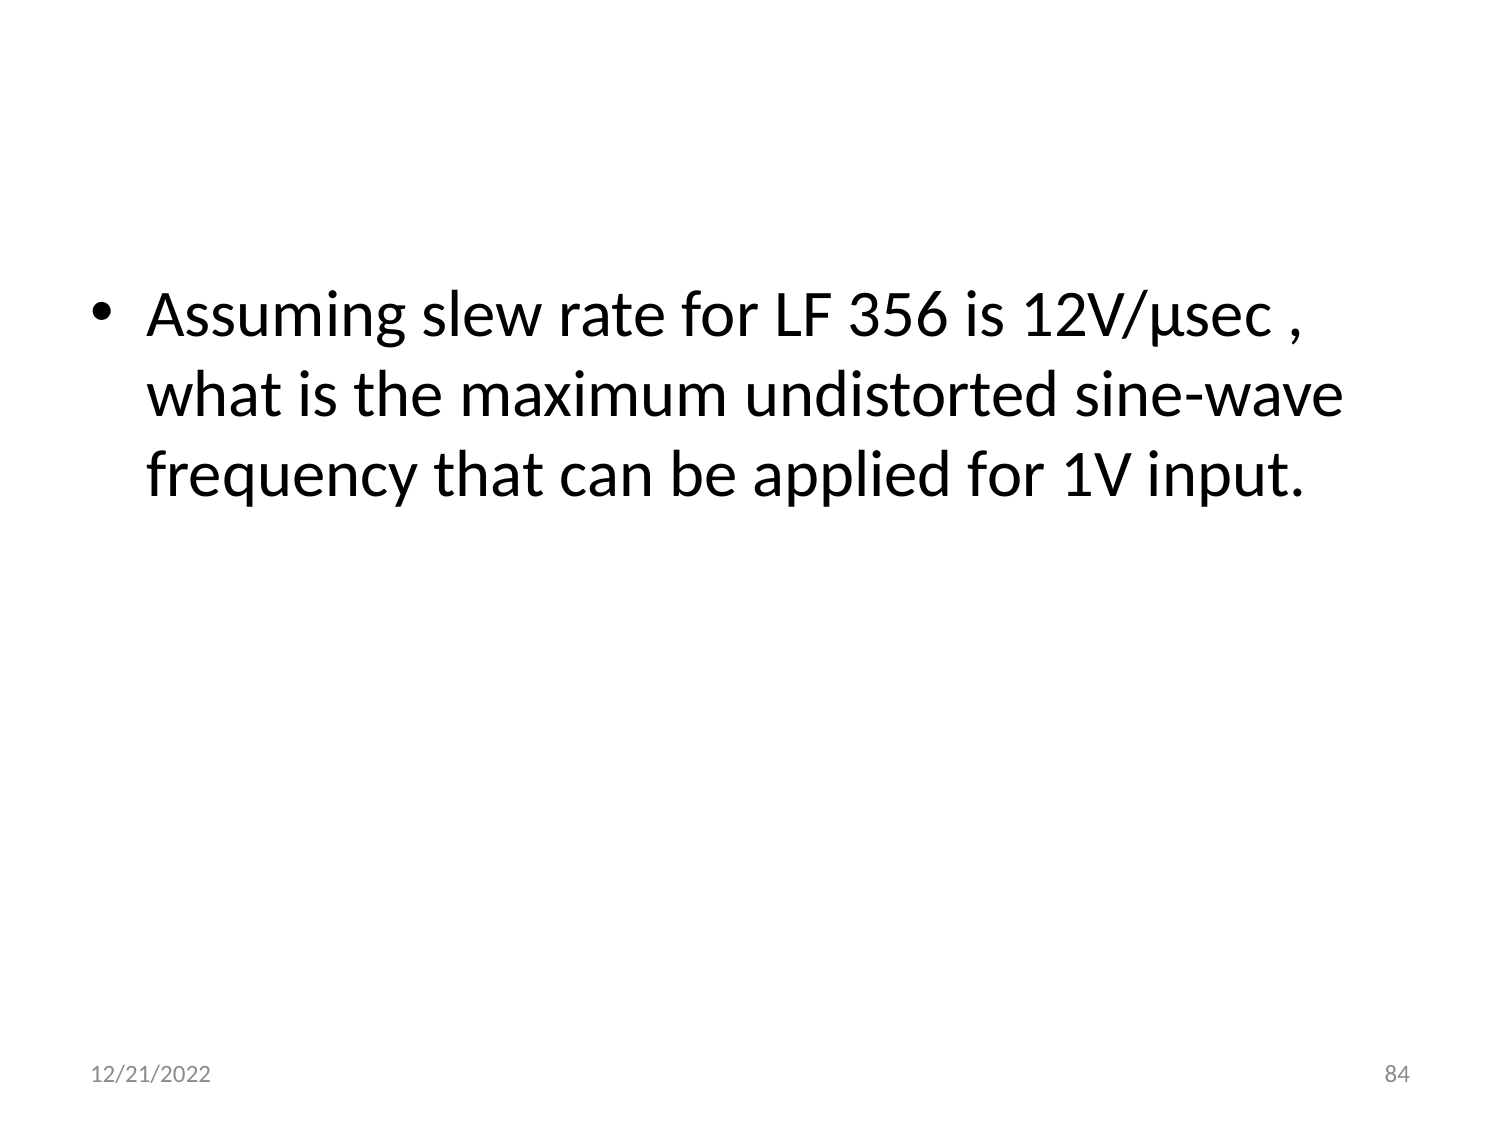

#
Assuming slew rate for LF 356 is 12V/µsec , what is the maximum undistorted sine-wave frequency that can be applied for 1V input.
12/21/2022
84